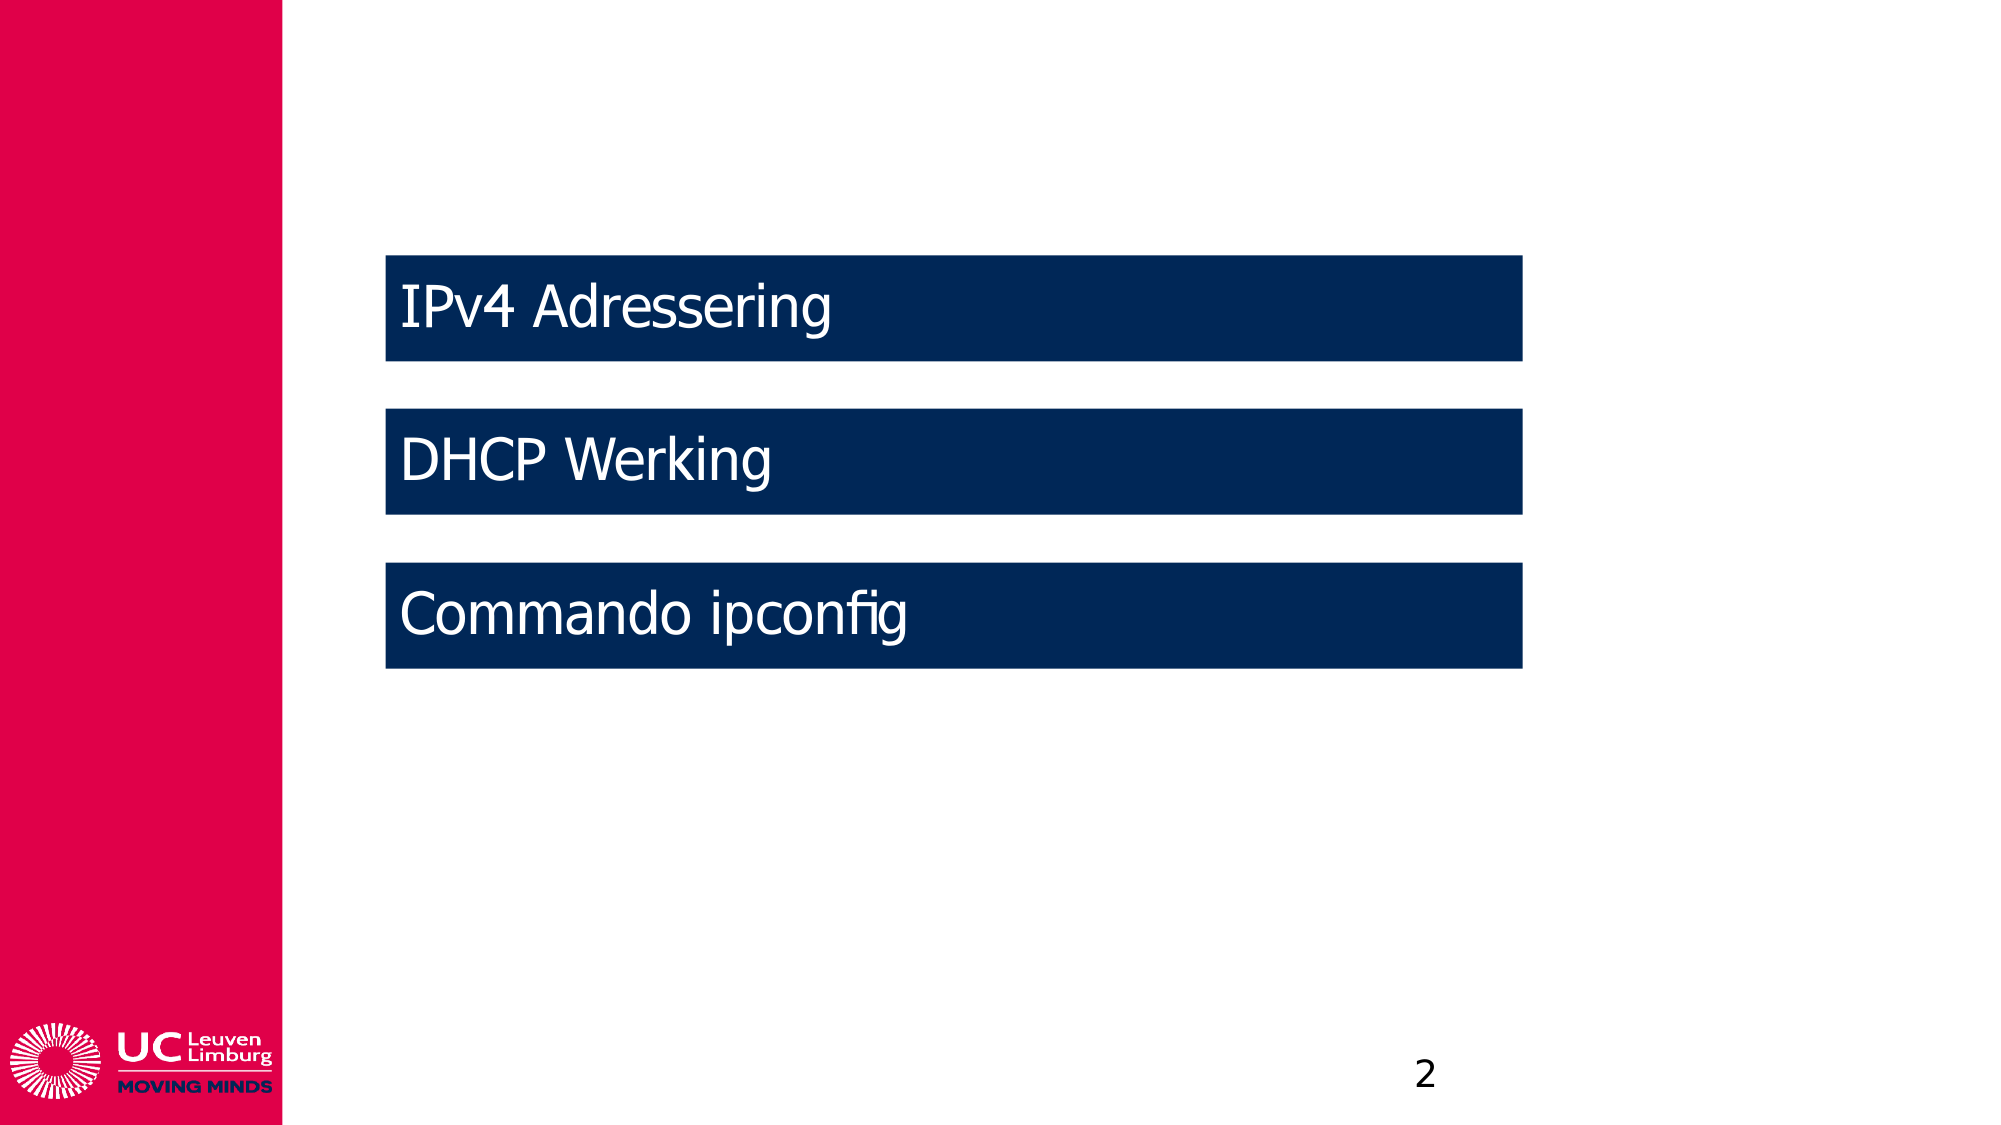

IPv4 Adressering
DHCP Werking
Commando ipconfig
2